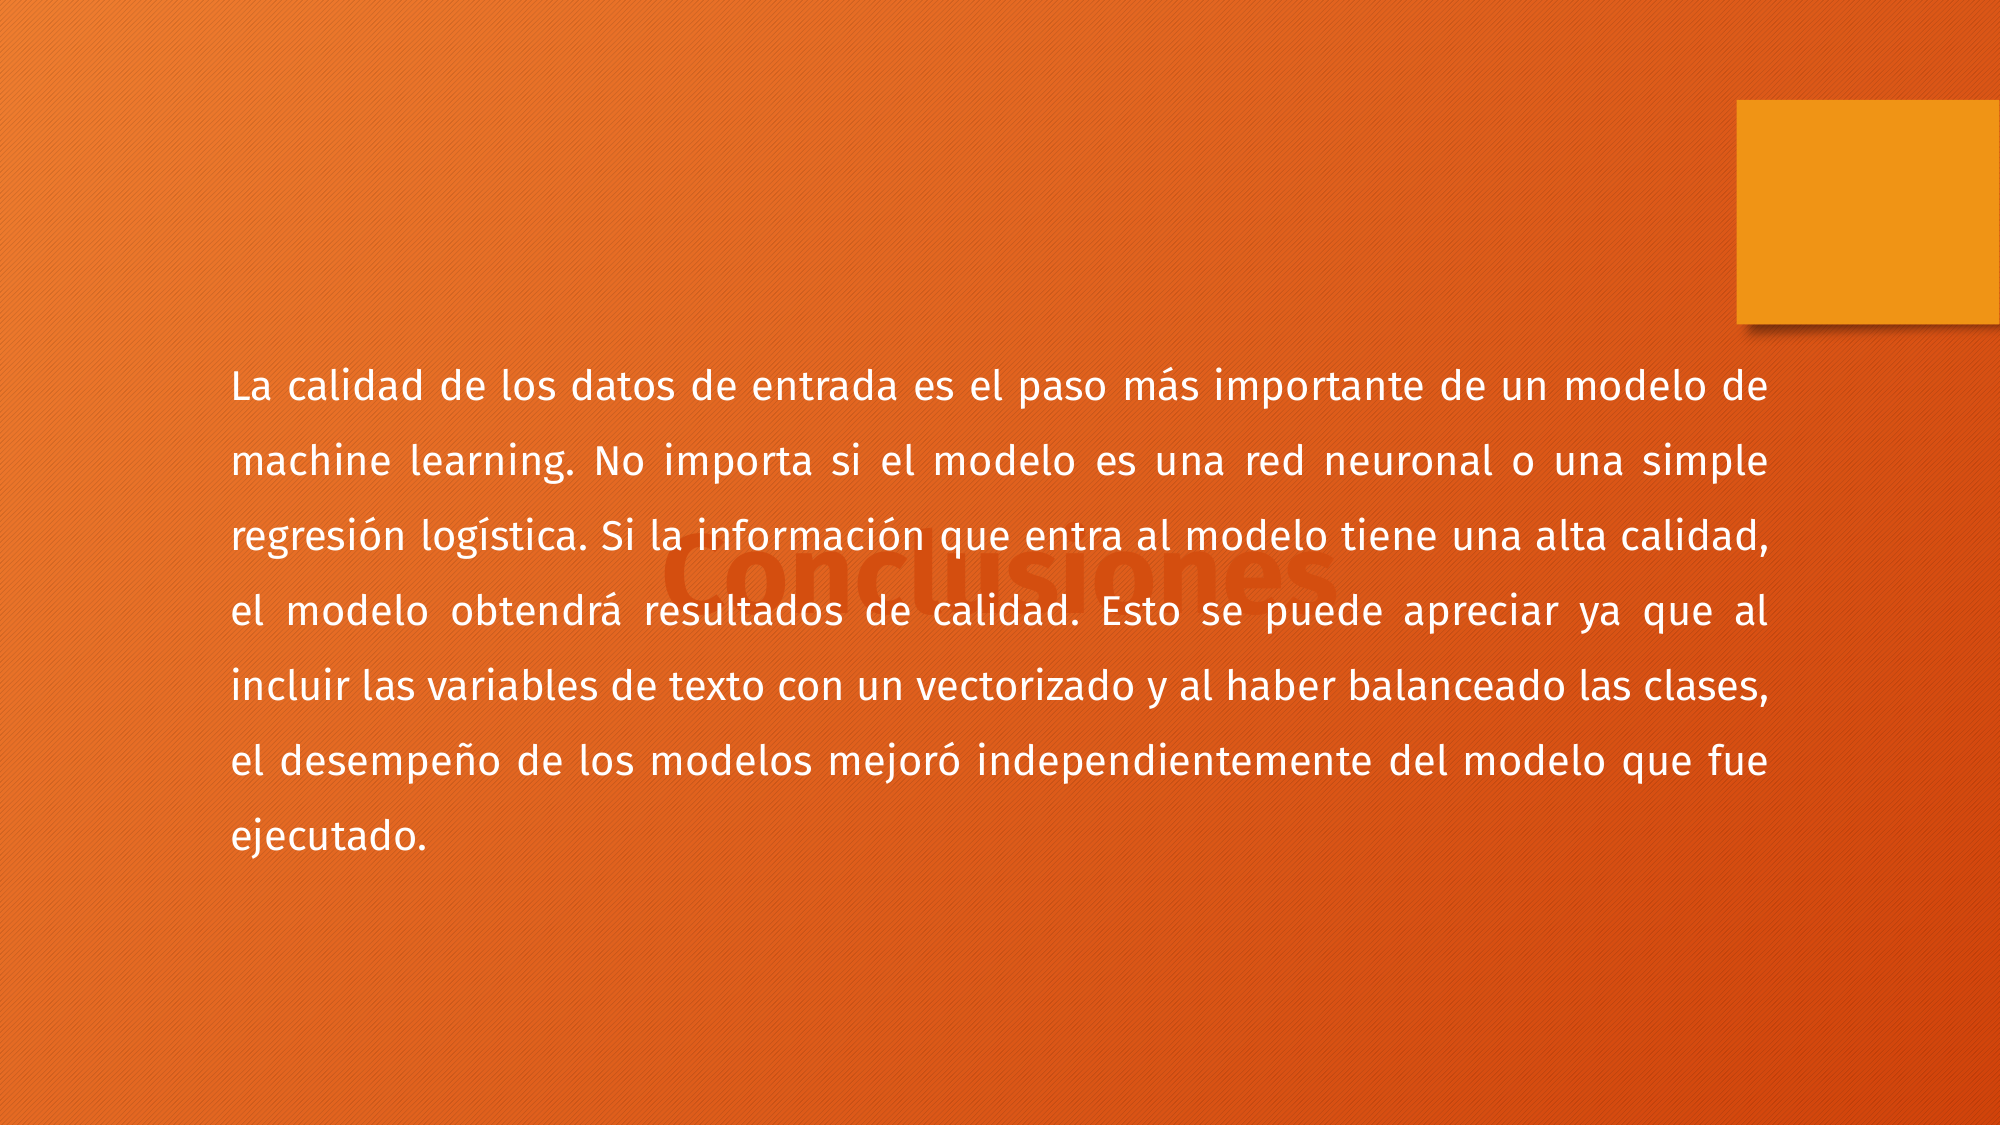

La calidad de los datos de entrada es el paso más importante de un modelo de machine learning. No importa si el modelo es una red neuronal o una simple regresión logística. Si la información que entra al modelo tiene una alta calidad, el modelo obtendrá resultados de calidad. Esto se puede apreciar ya que al incluir las variables de texto con un vectorizado y al haber balanceado las clases, el desempeño de los modelos mejoró independientemente del modelo que fue ejecutado.
Conclusiones